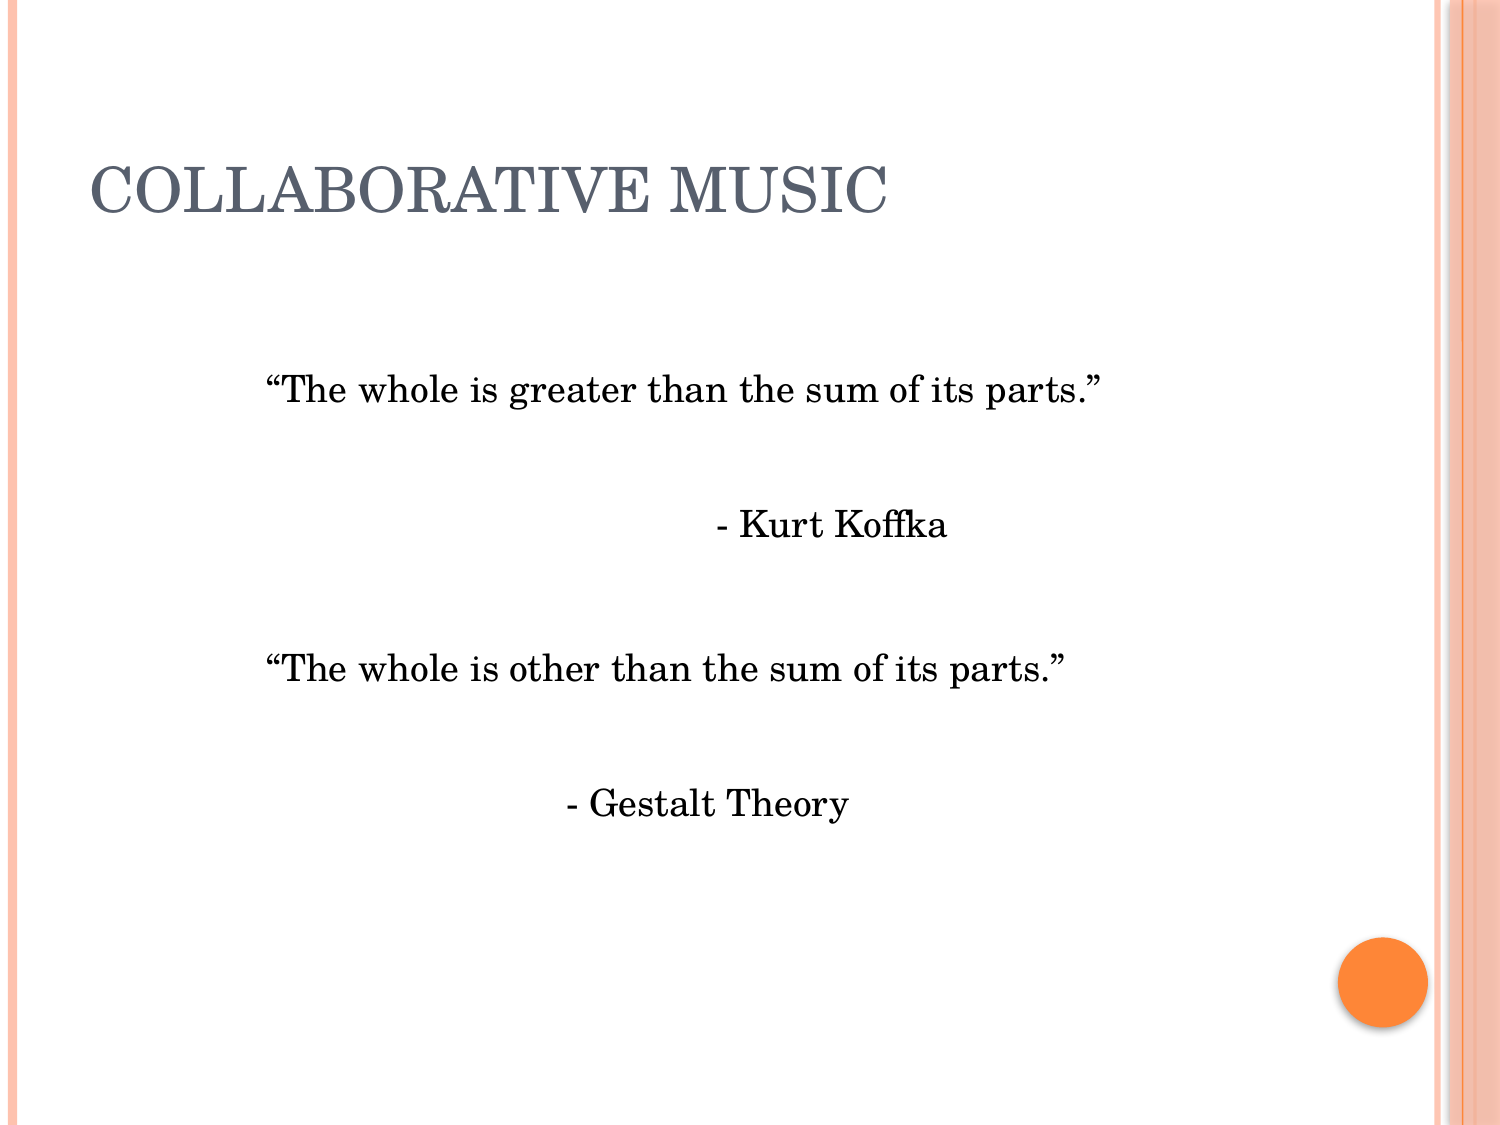

# Collaborative Music
“The whole is greater than the sum of its parts.”

				     				- Kurt Koffka
“The whole is other than the sum of its parts.”

				    		 	- Gestalt Theory